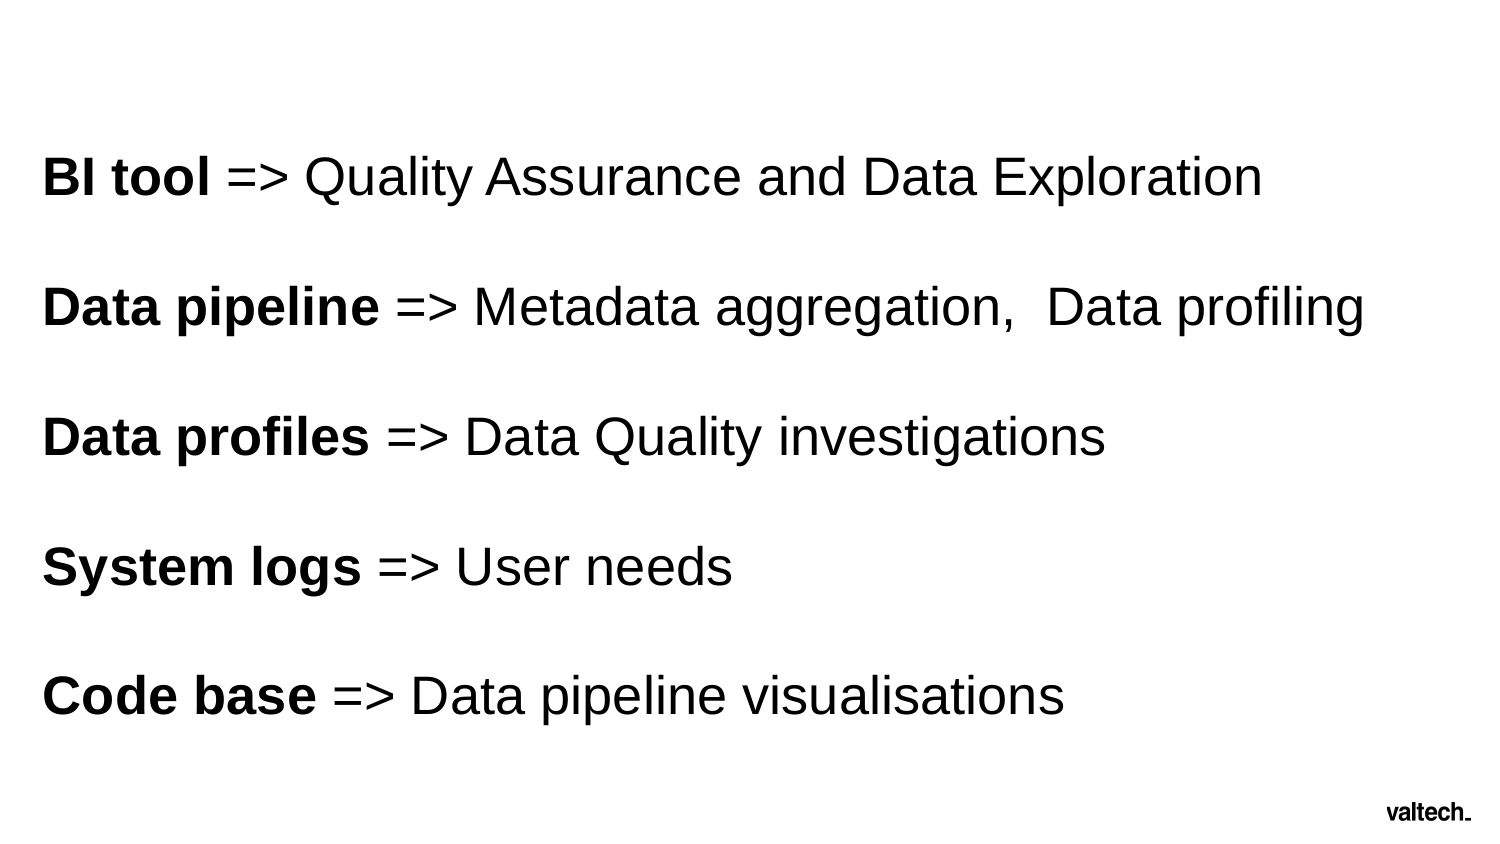

BI tool => Quality Assurance and Data Exploration

Data pipeline => Metadata aggregation,  Data profiling

Data profiles => Data Quality investigations

System logs => User needs

Code base => Data pipeline visualisations